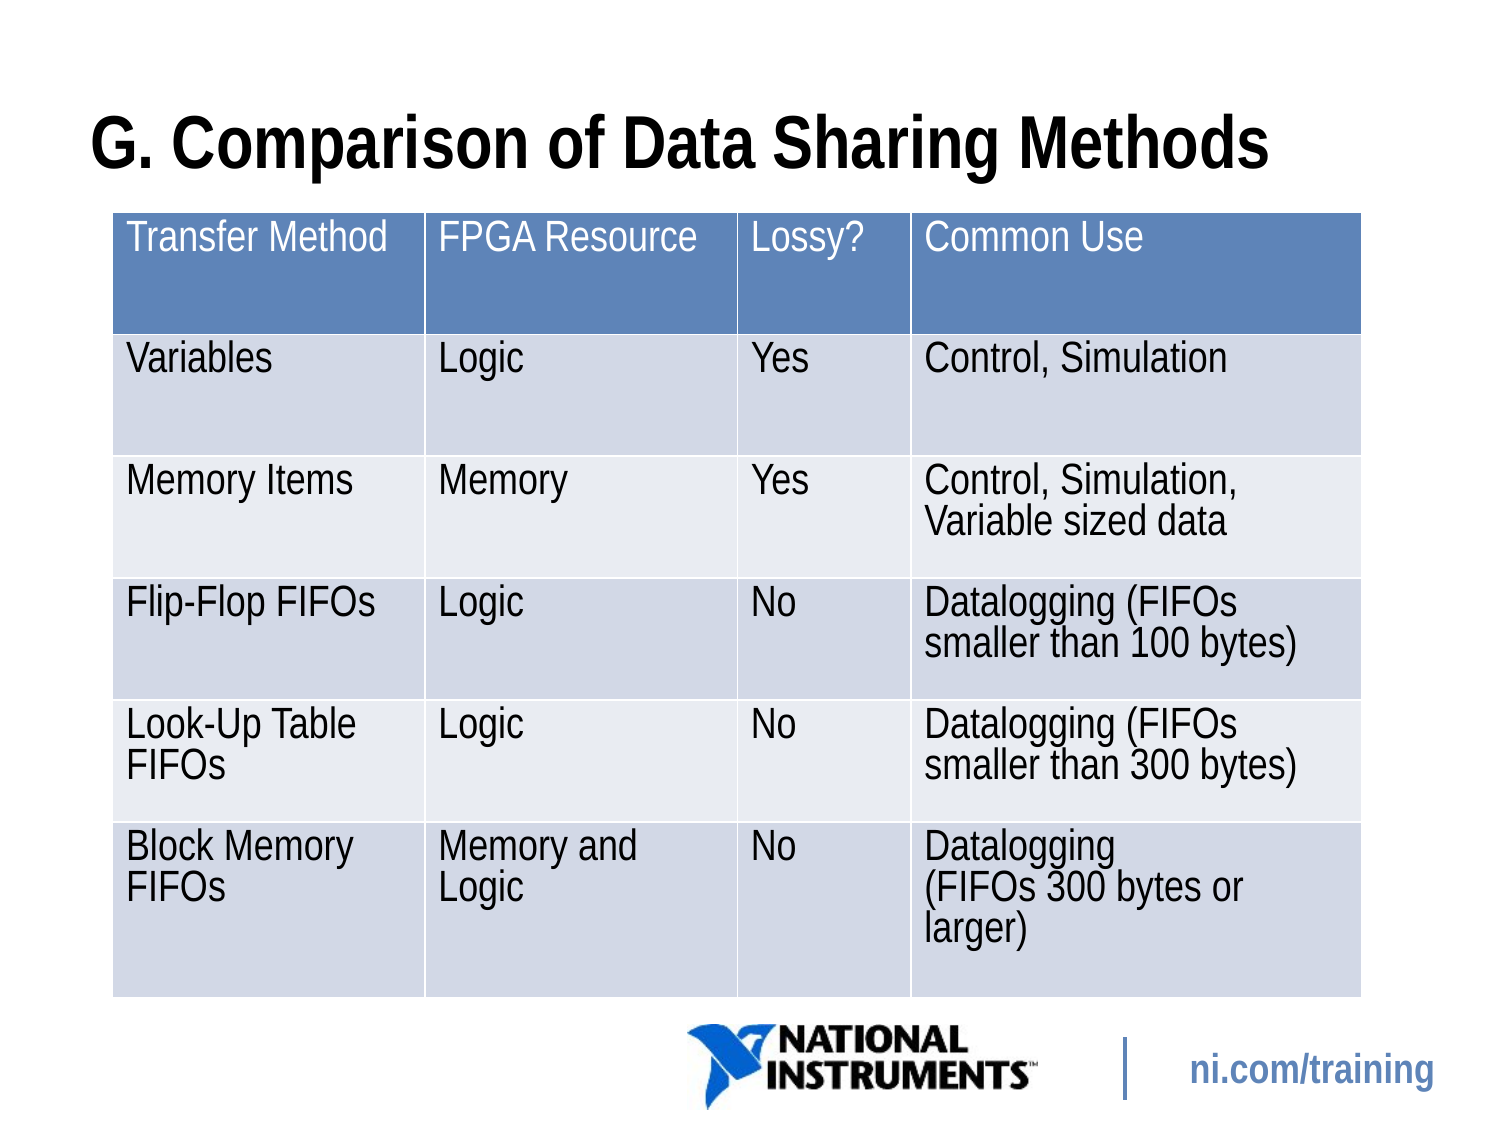

# G. Comparison of Data Sharing Methods
| Transfer Method | FPGA Resource | Lossy? | Common Use |
| --- | --- | --- | --- |
| Variables | Logic | Yes | Control, Simulation |
| Memory Items | Memory | Yes | Control, Simulation, Variable sized data |
| Flip-Flop FIFOs | Logic | No | Datalogging (FIFOs smaller than 100 bytes) |
| Look-Up Table FIFOs | Logic | No | Datalogging (FIFOs smaller than 300 bytes) |
| Block Memory FIFOs | Memory and Logic | No | Datalogging (FIFOs 300 bytes or larger) |